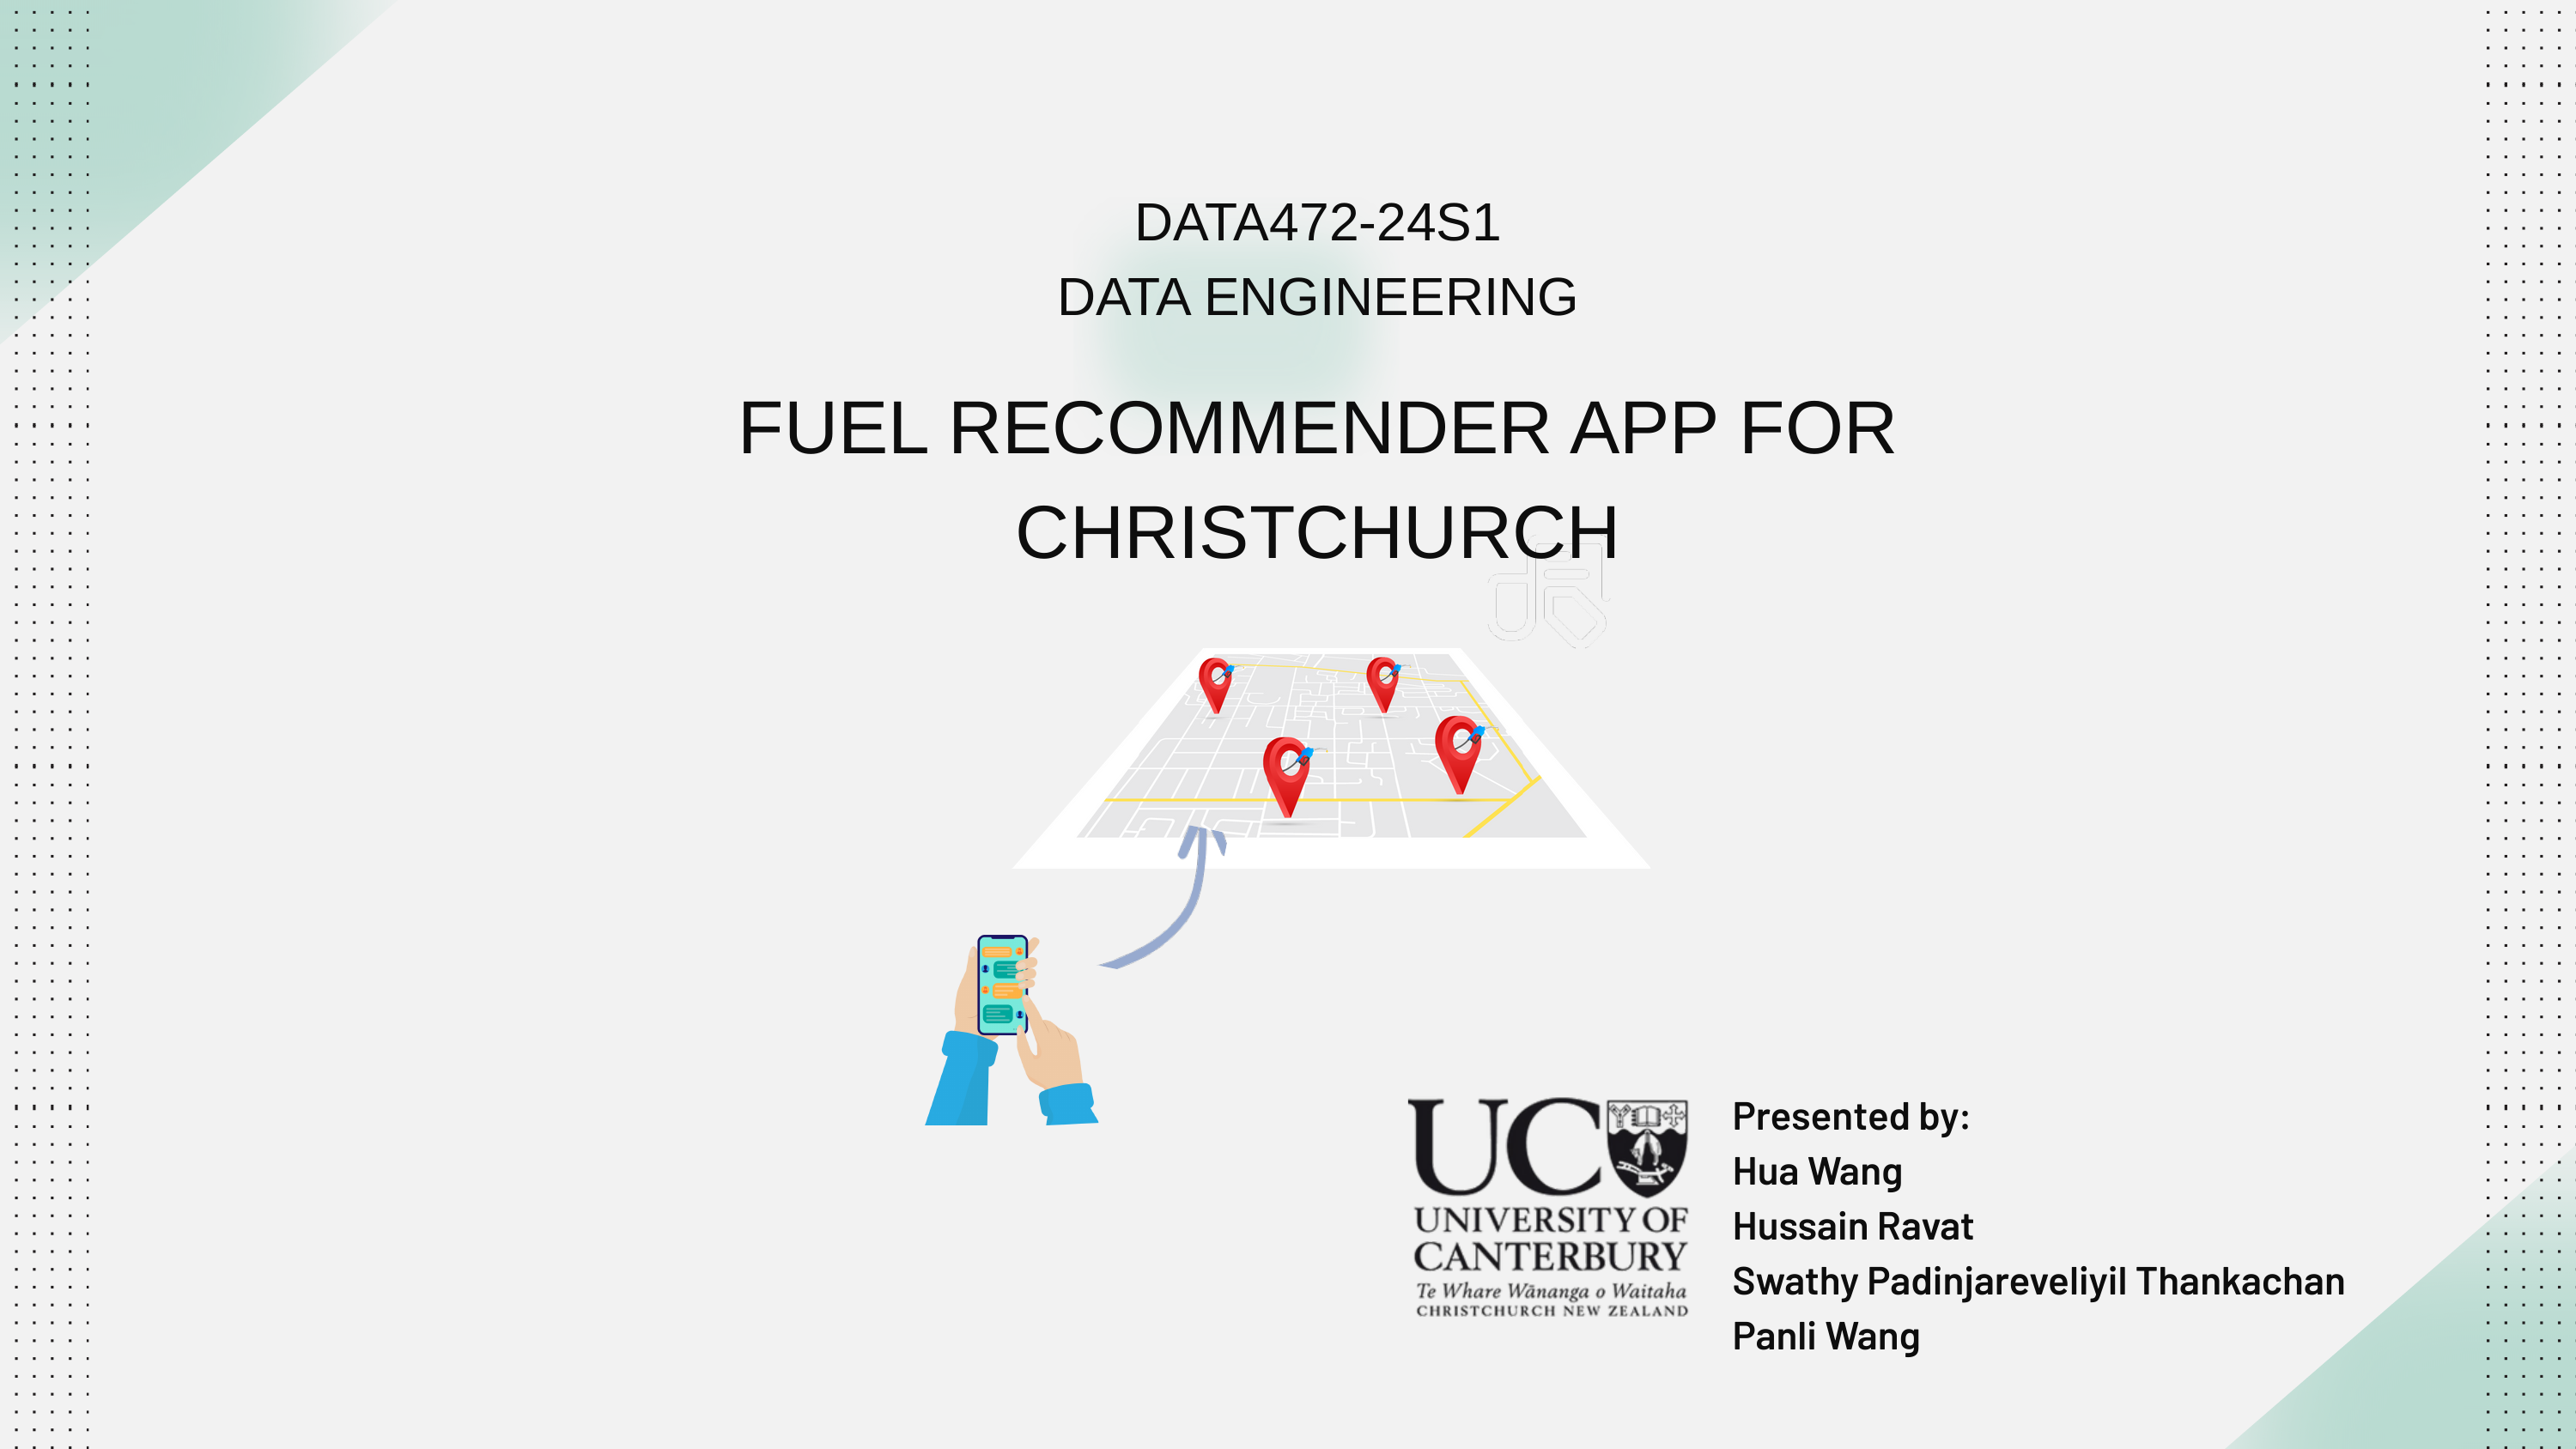

DATA472-24S1
DATA ENGINEERING

FUEL RECOMMENDER APP FOR CHRISTCHURCH

Presented by:
Hua Wang
Hussain Ravat
Swathy Padinjareveliyil Thankachan
Panli Wang